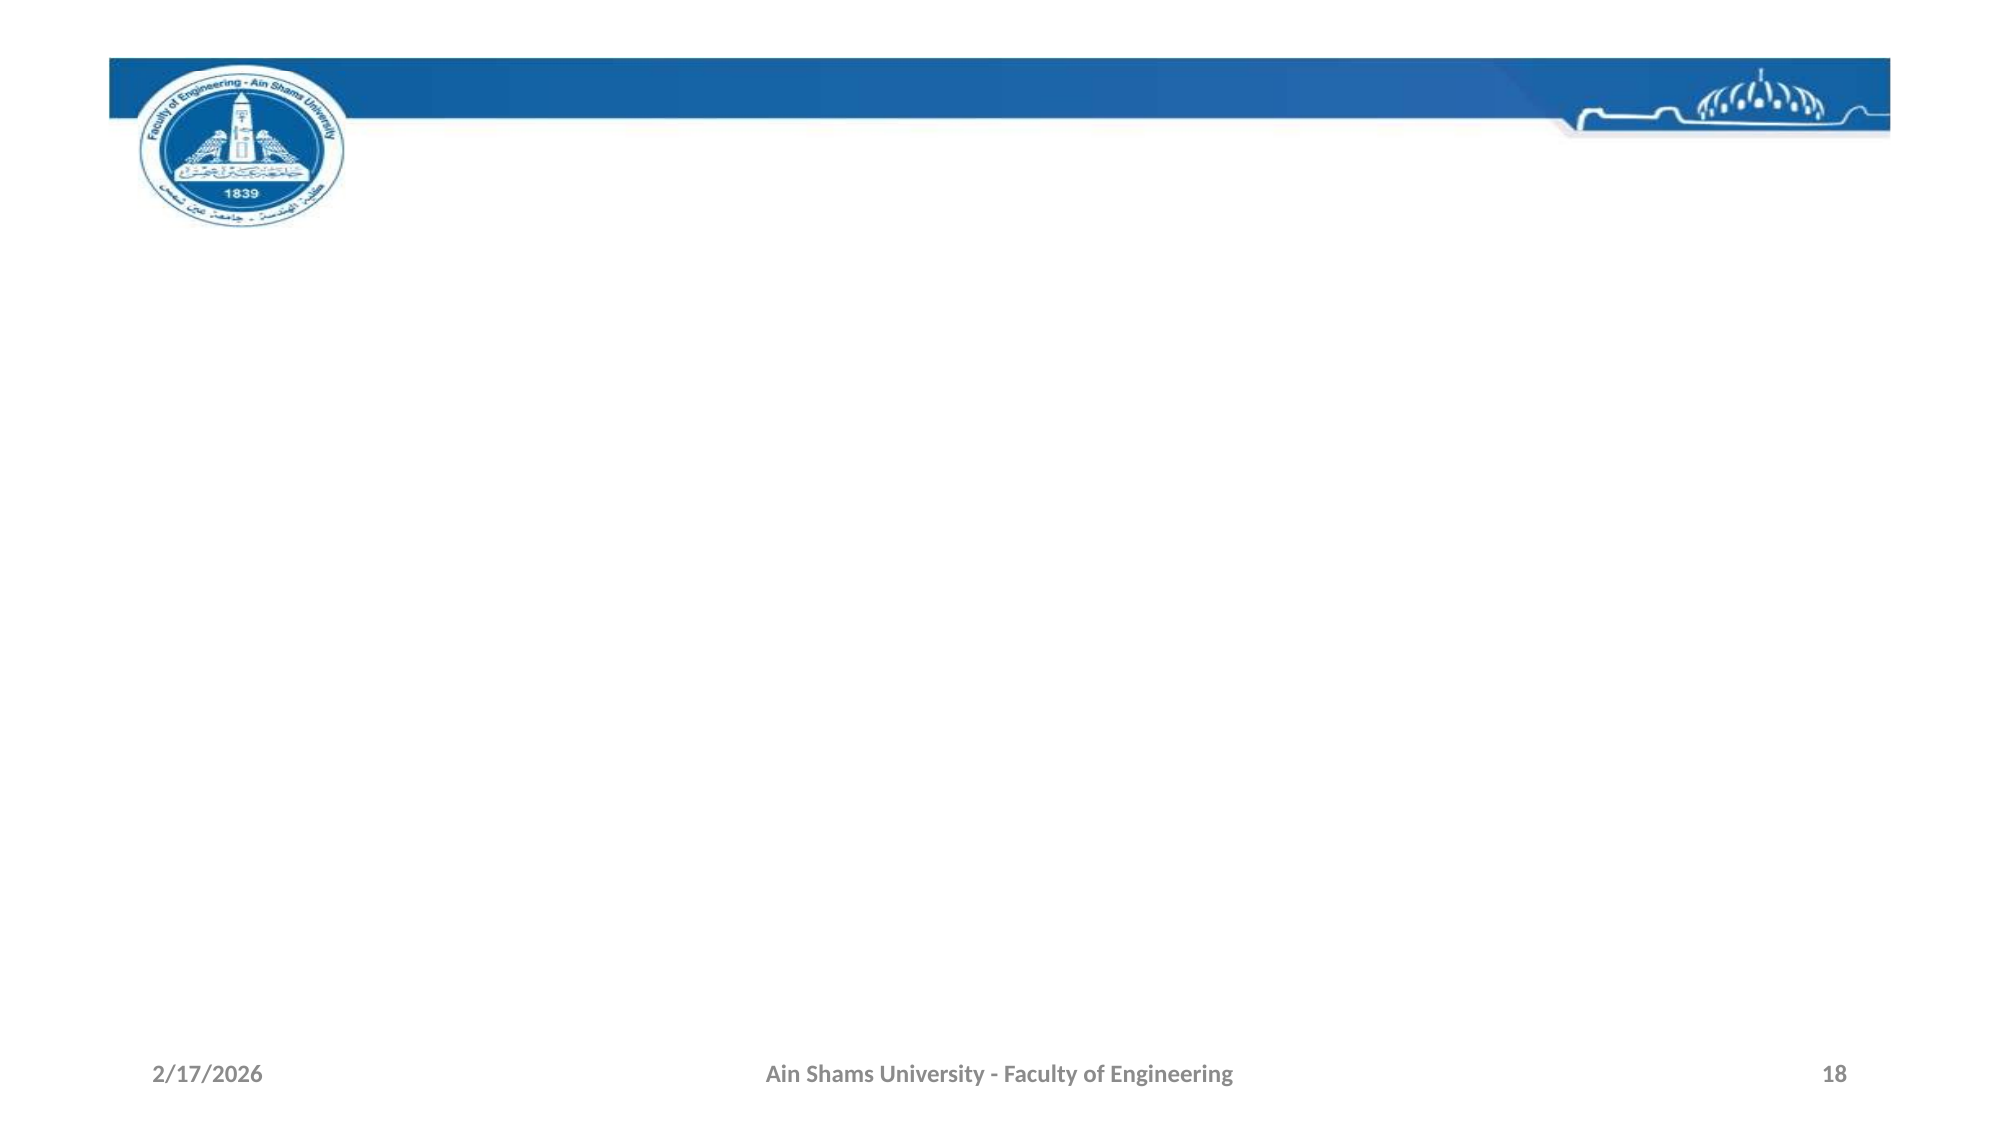

2/17/2026
Ain Shams University - Faculty of Engineering
18